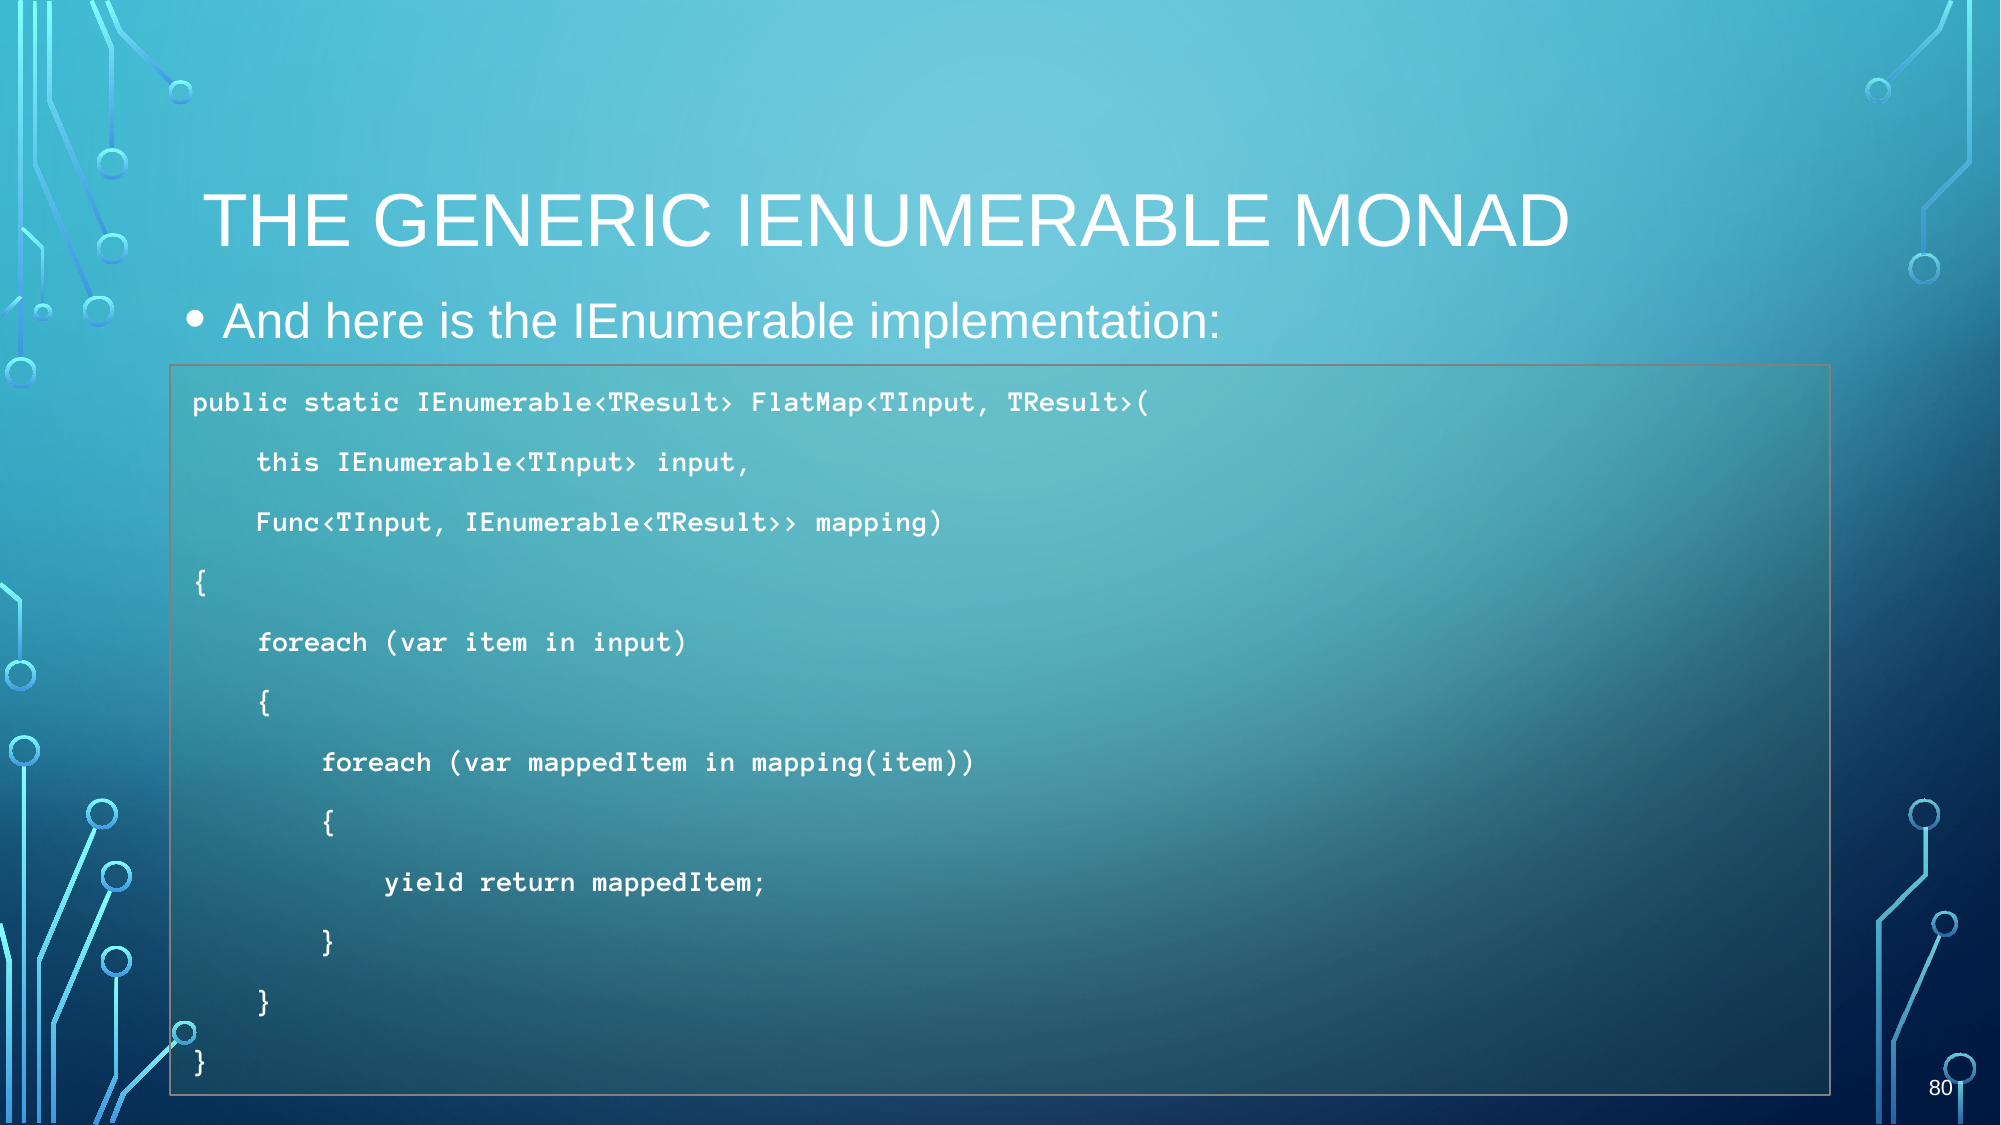

# The generic ienumerable monad
And here is the IEnumerable implementation:
public static IEnumerable<TResult> FlatMap<TInput, TResult>(
    this IEnumerable<TInput> input,
    Func<TInput, IEnumerable<TResult>> mapping)
{
    foreach (var item in input)
    {
        foreach (var mappedItem in mapping(item))
        {
            yield return mappedItem;
        }
    }
}
80